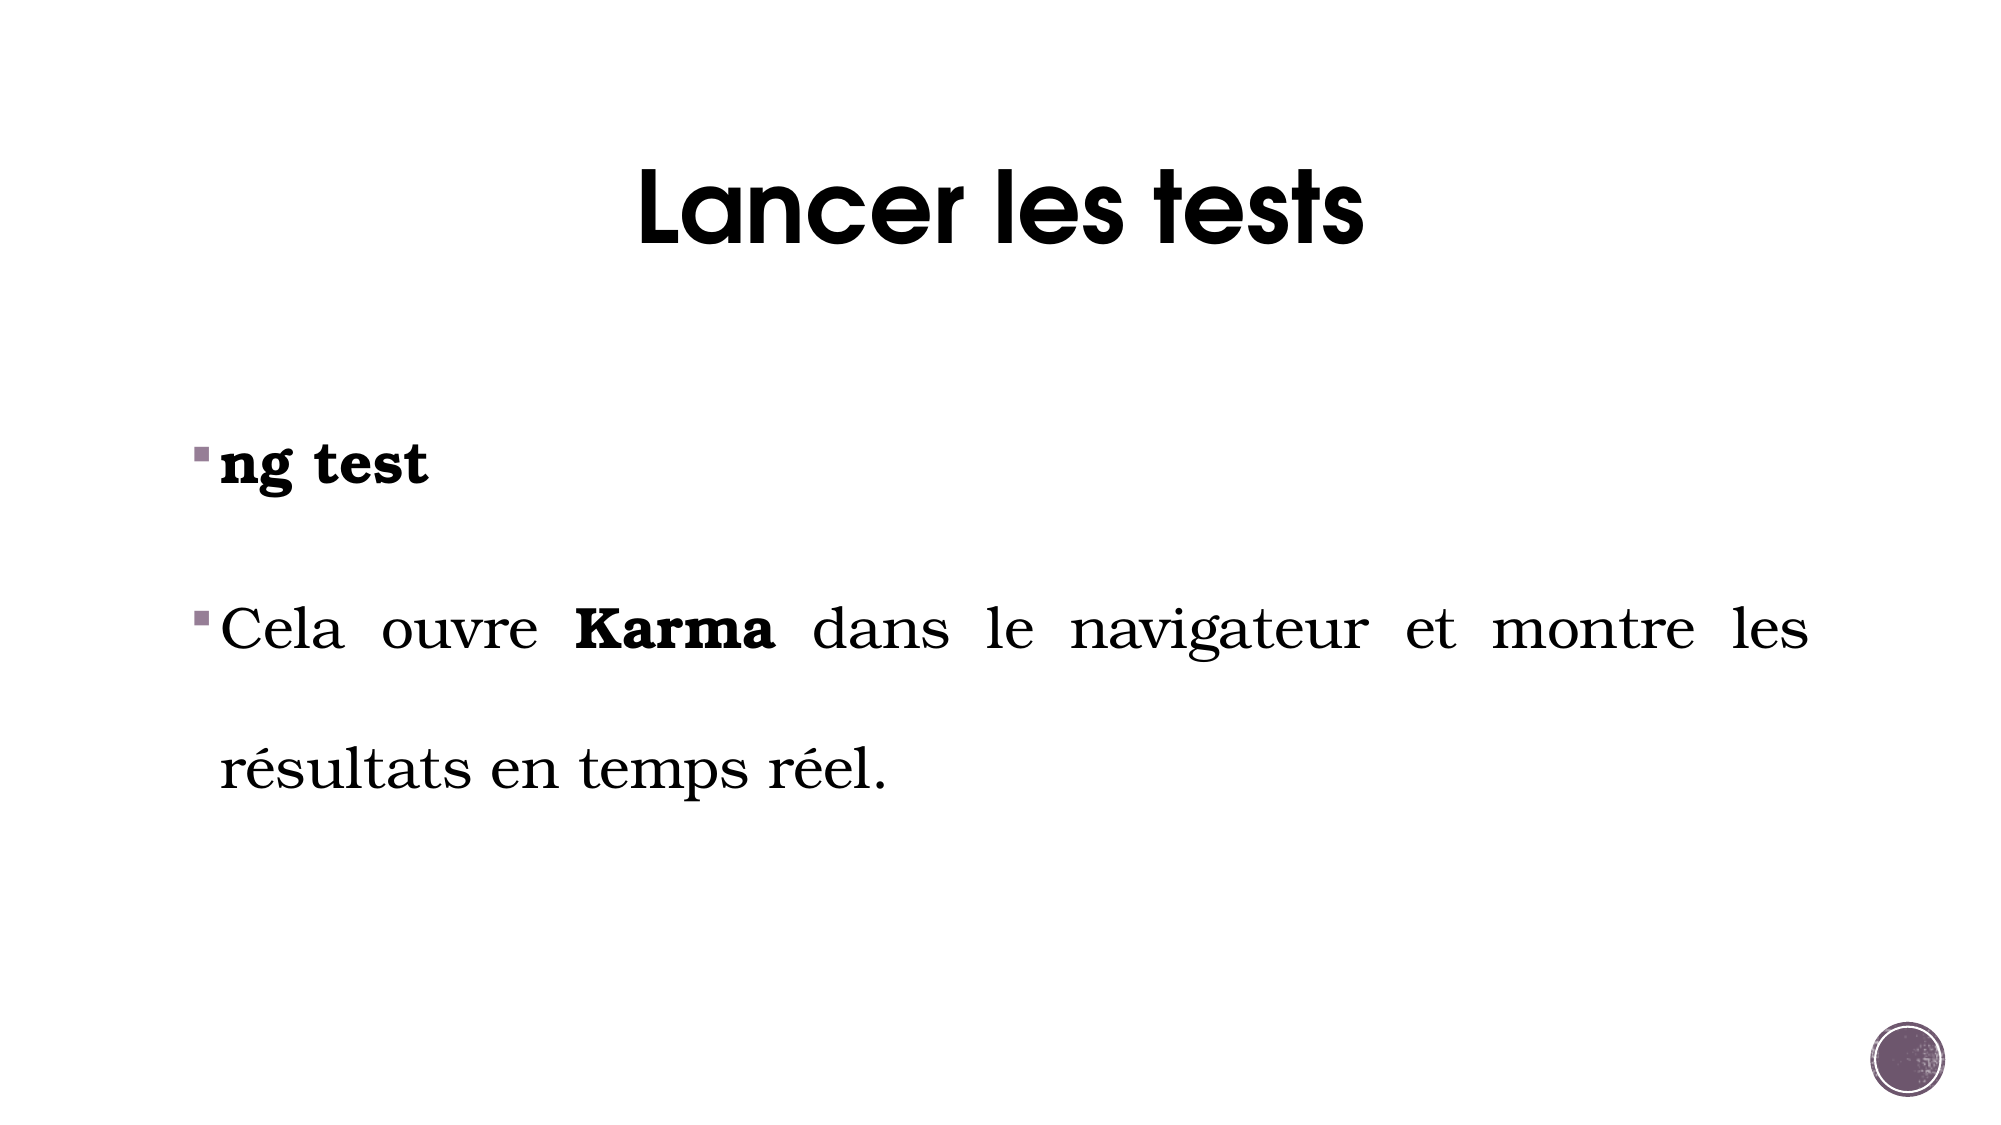

# Lancer les tests
ng test
Cela ouvre Karma dans le navigateur et montre les résultats en temps réel.